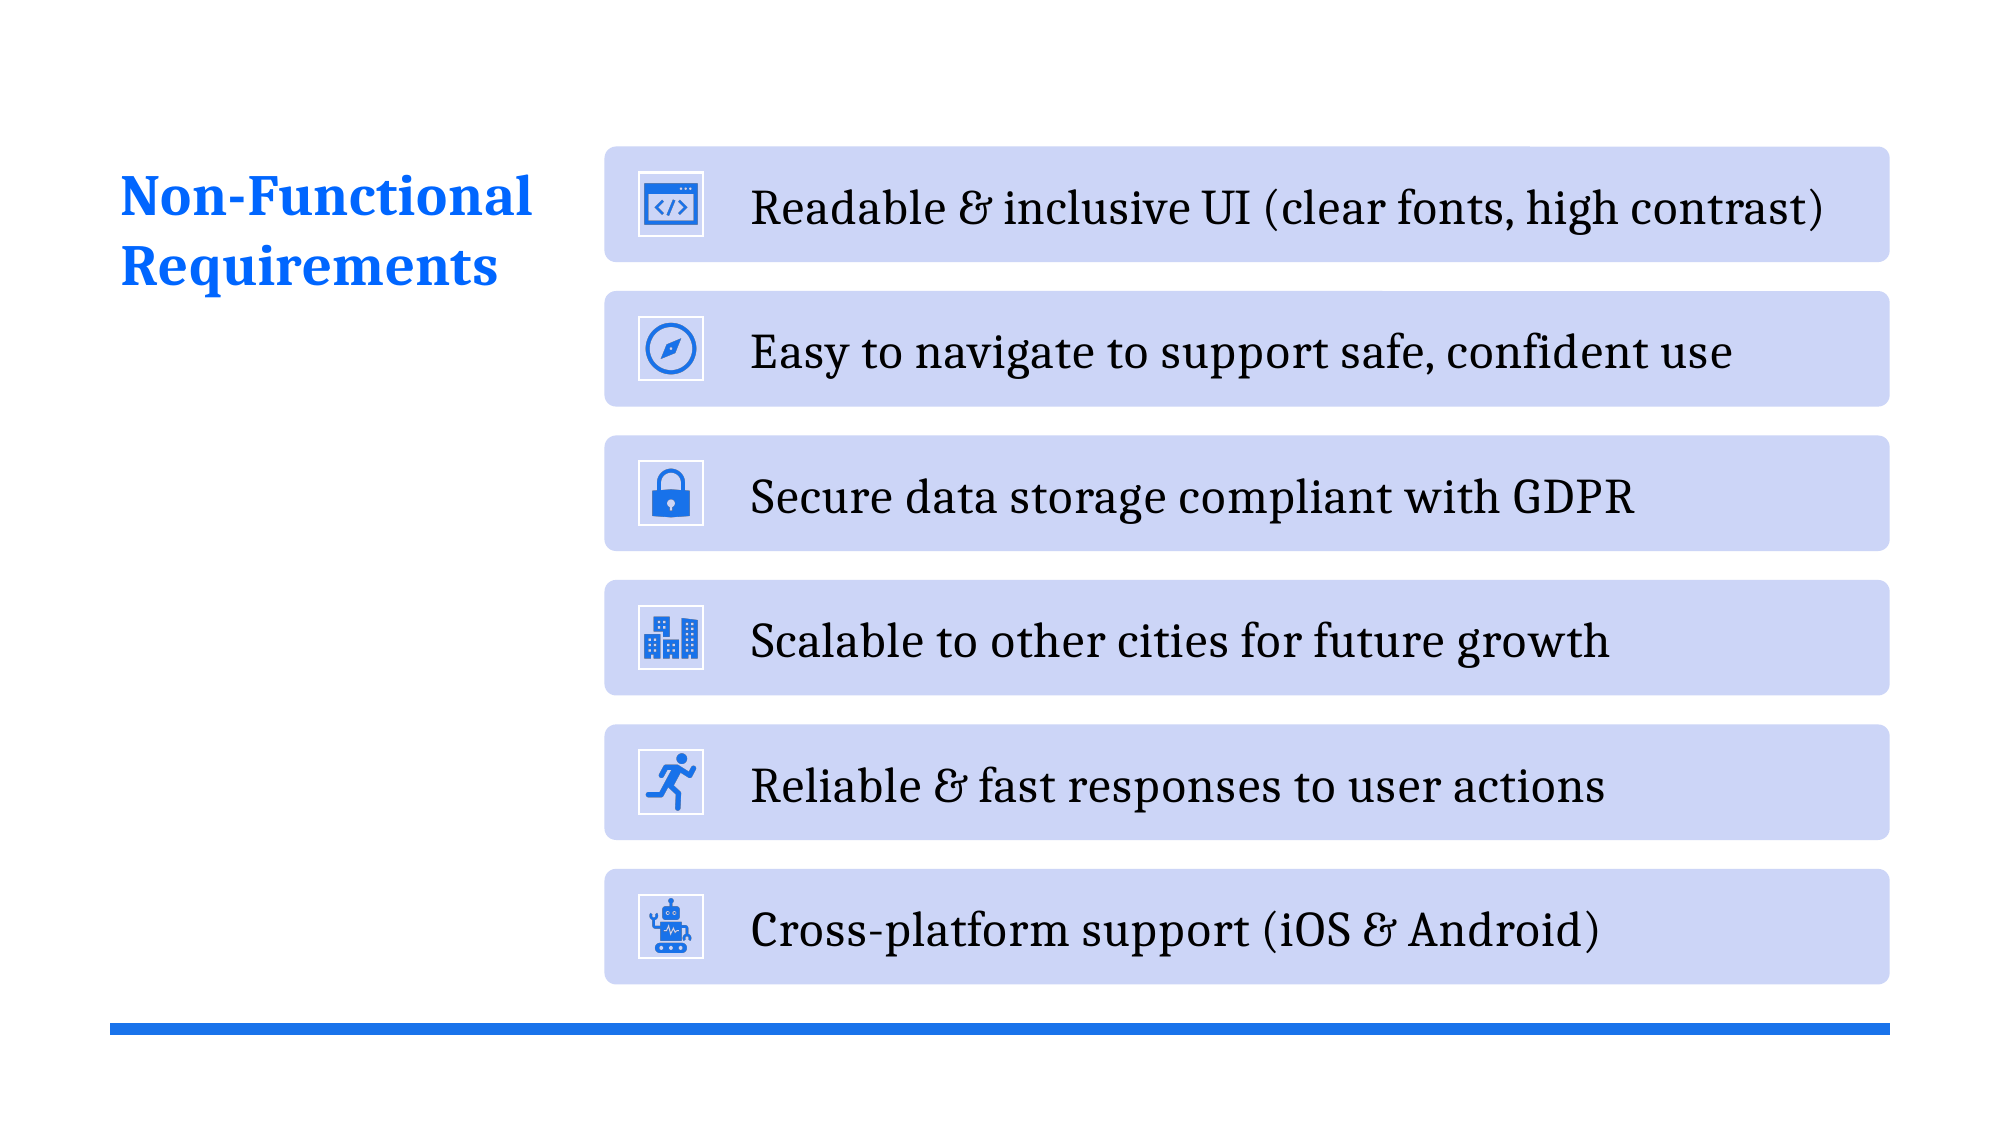

Readable & inclusive UI (clear fonts, high contrast)
Easy to navigate to support safe, confident use
Secure data storage compliant with GDPR
Scalable to other cities for future growth
Reliable & fast responses to user actions
Cross-platform support (iOS & Android)
# Non-Functional Requirements